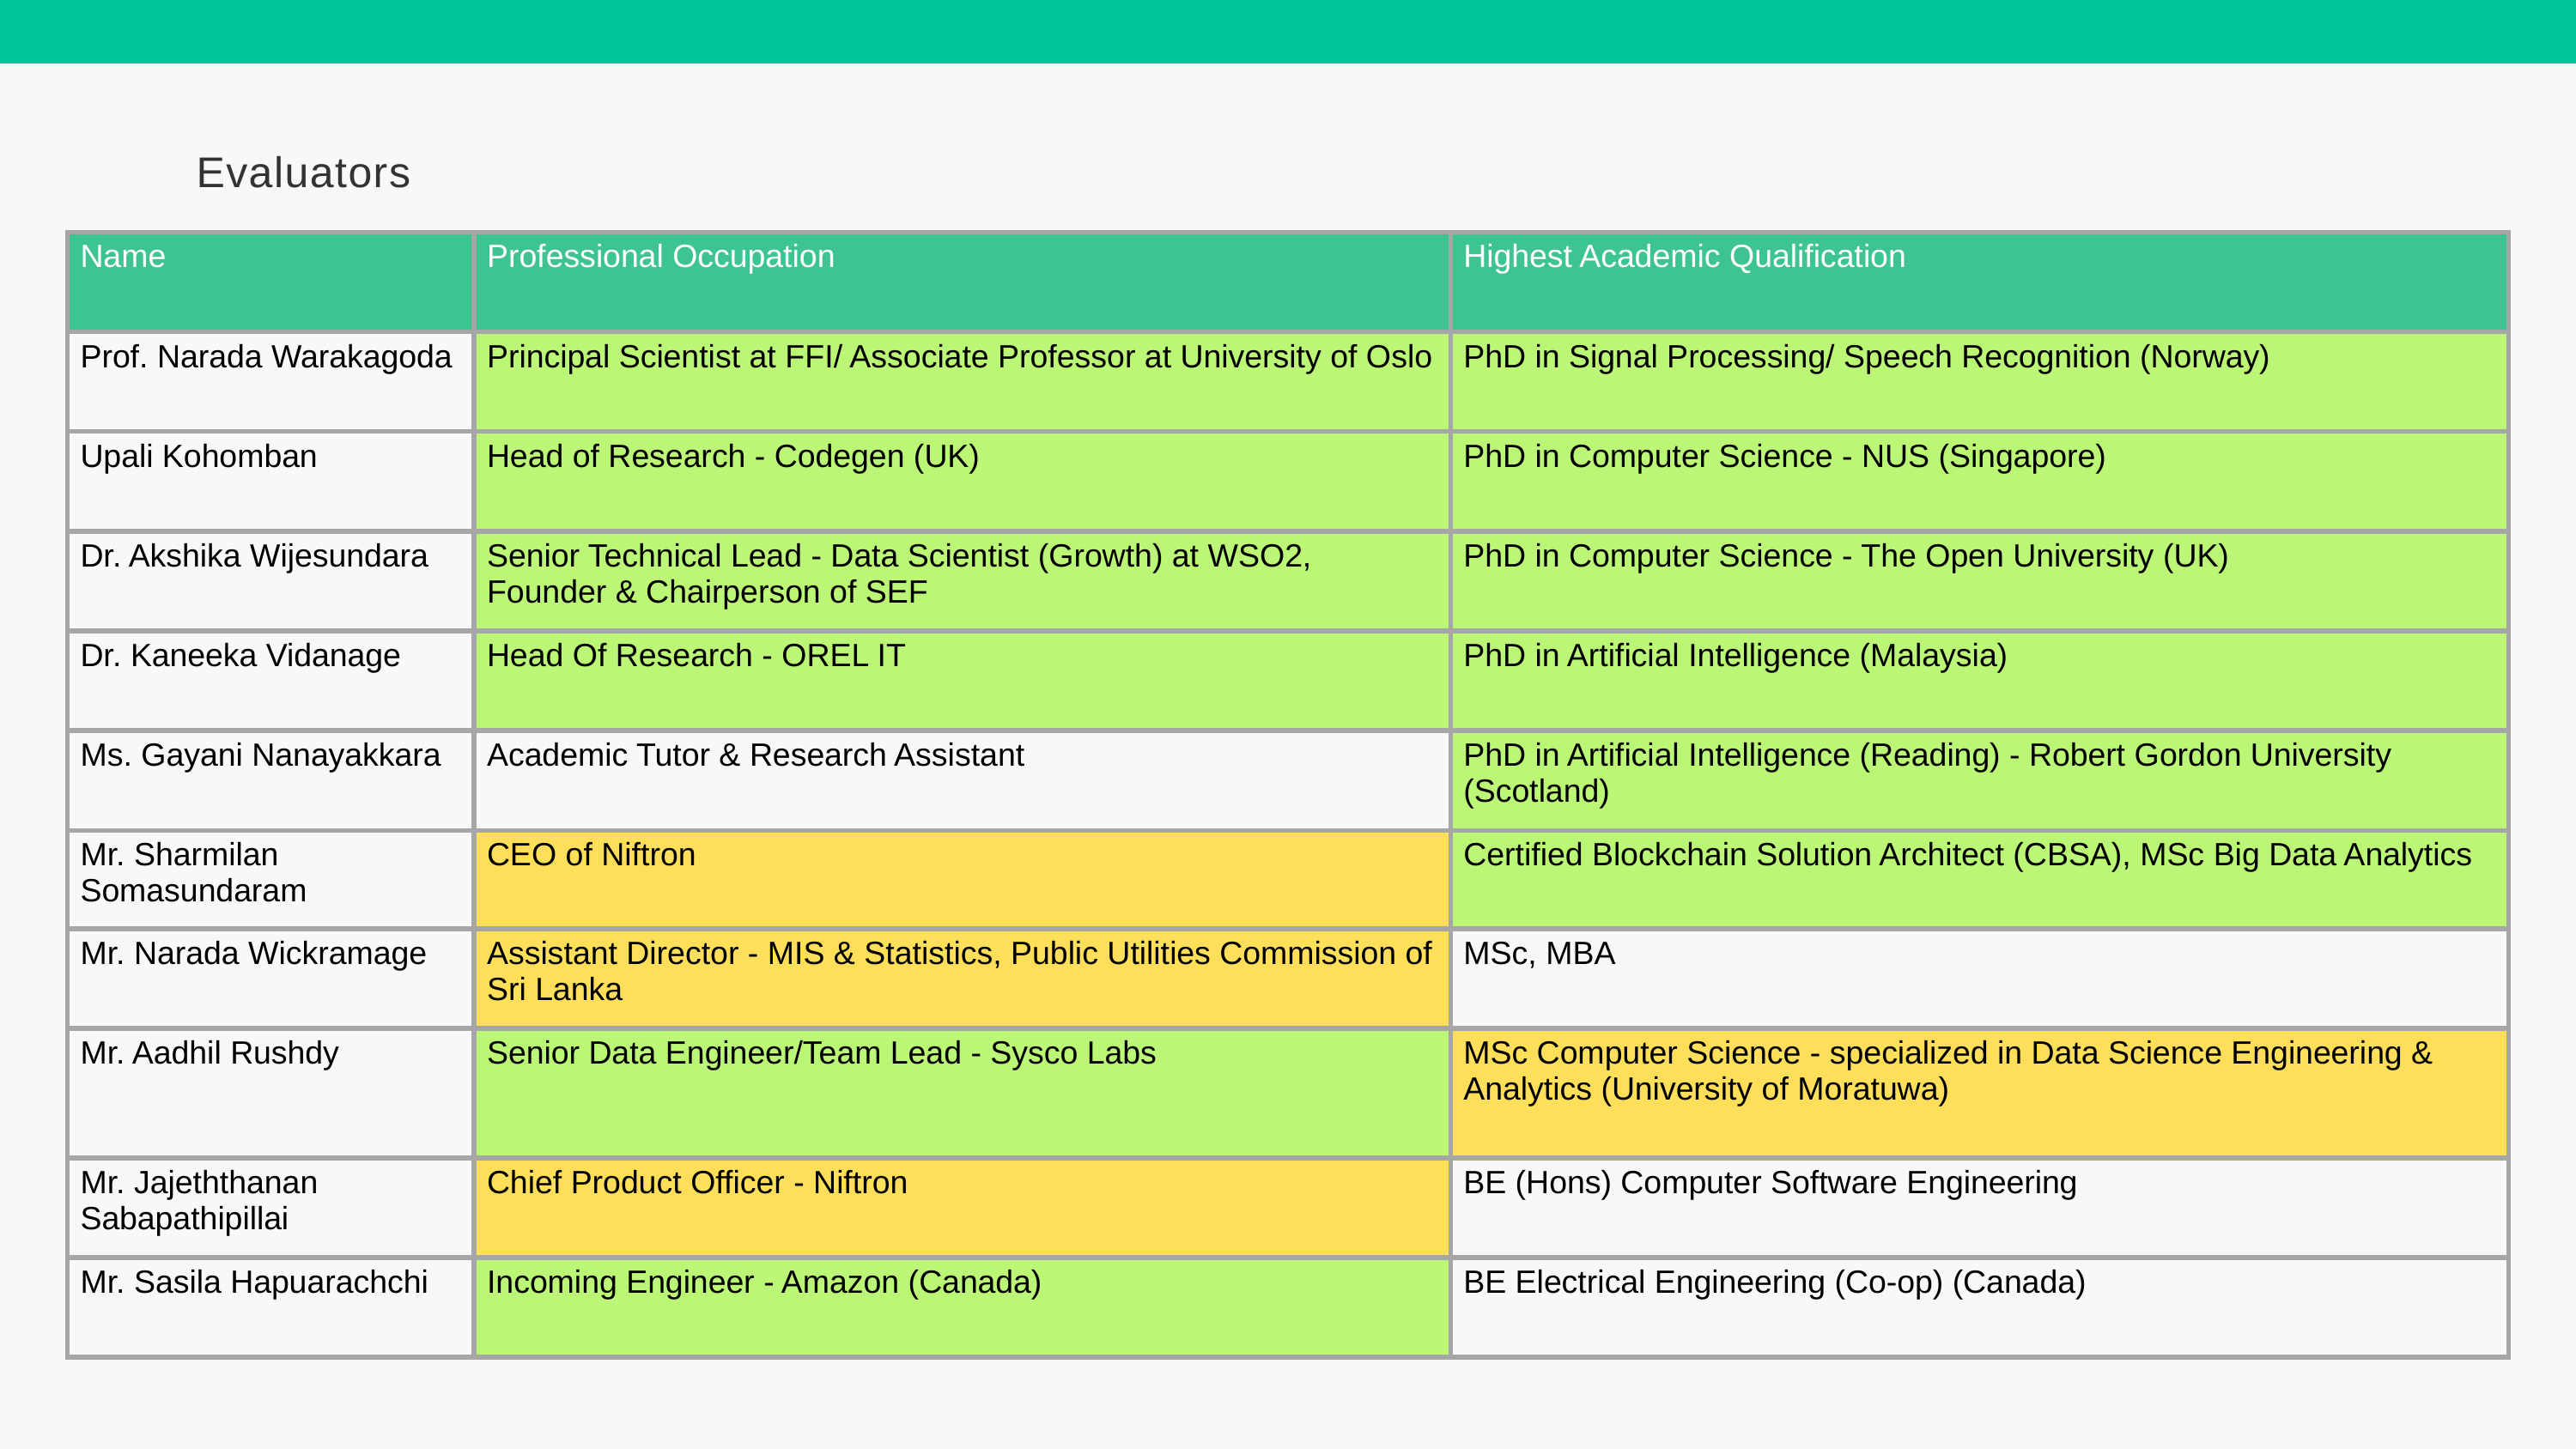

Evaluators
| Name | Professional Occupation | Highest Academic Qualification |
| --- | --- | --- |
| Prof. Narada Warakagoda | Principal Scientist at FFI/ Associate Professor at University of Oslo | PhD in Signal Processing/ Speech Recognition (Norway) |
| Upali Kohomban | Head of Research - Codegen (UK) | PhD in Computer Science - NUS (Singapore) |
| Dr. Akshika Wijesundara | Senior Technical Lead - Data Scientist (Growth) at WSO2, Founder & Chairperson of SEF | PhD in Computer Science - The Open University (UK) |
| Dr. Kaneeka Vidanage | Head Of Research - OREL IT | PhD in Artificial Intelligence (Malaysia) |
| Ms. Gayani Nanayakkara | Academic Tutor & Research Assistant | PhD in Artificial Intelligence (Reading) - Robert Gordon University (Scotland) |
| Mr. Sharmilan Somasundaram | CEO of Niftron | Certified Blockchain Solution Architect (CBSA), MSc Big Data Analytics |
| Mr. Narada Wickramage | Assistant Director - MIS & Statistics, Public Utilities Commission of Sri Lanka | MSc, MBA |
| Mr. Aadhil Rushdy | Senior Data Engineer/Team Lead - Sysco Labs | MSc Computer Science - specialized in Data Science Engineering & Analytics (University of Moratuwa) |
| Mr. Jajeththanan Sabapathipillai | Chief Product Officer - Niftron | BE (Hons) Computer Software Engineering |
| Mr. Sasila Hapuarachchi | Incoming Engineer - Amazon (Canada) | BE Electrical Engineering (Co-op) (Canada) |